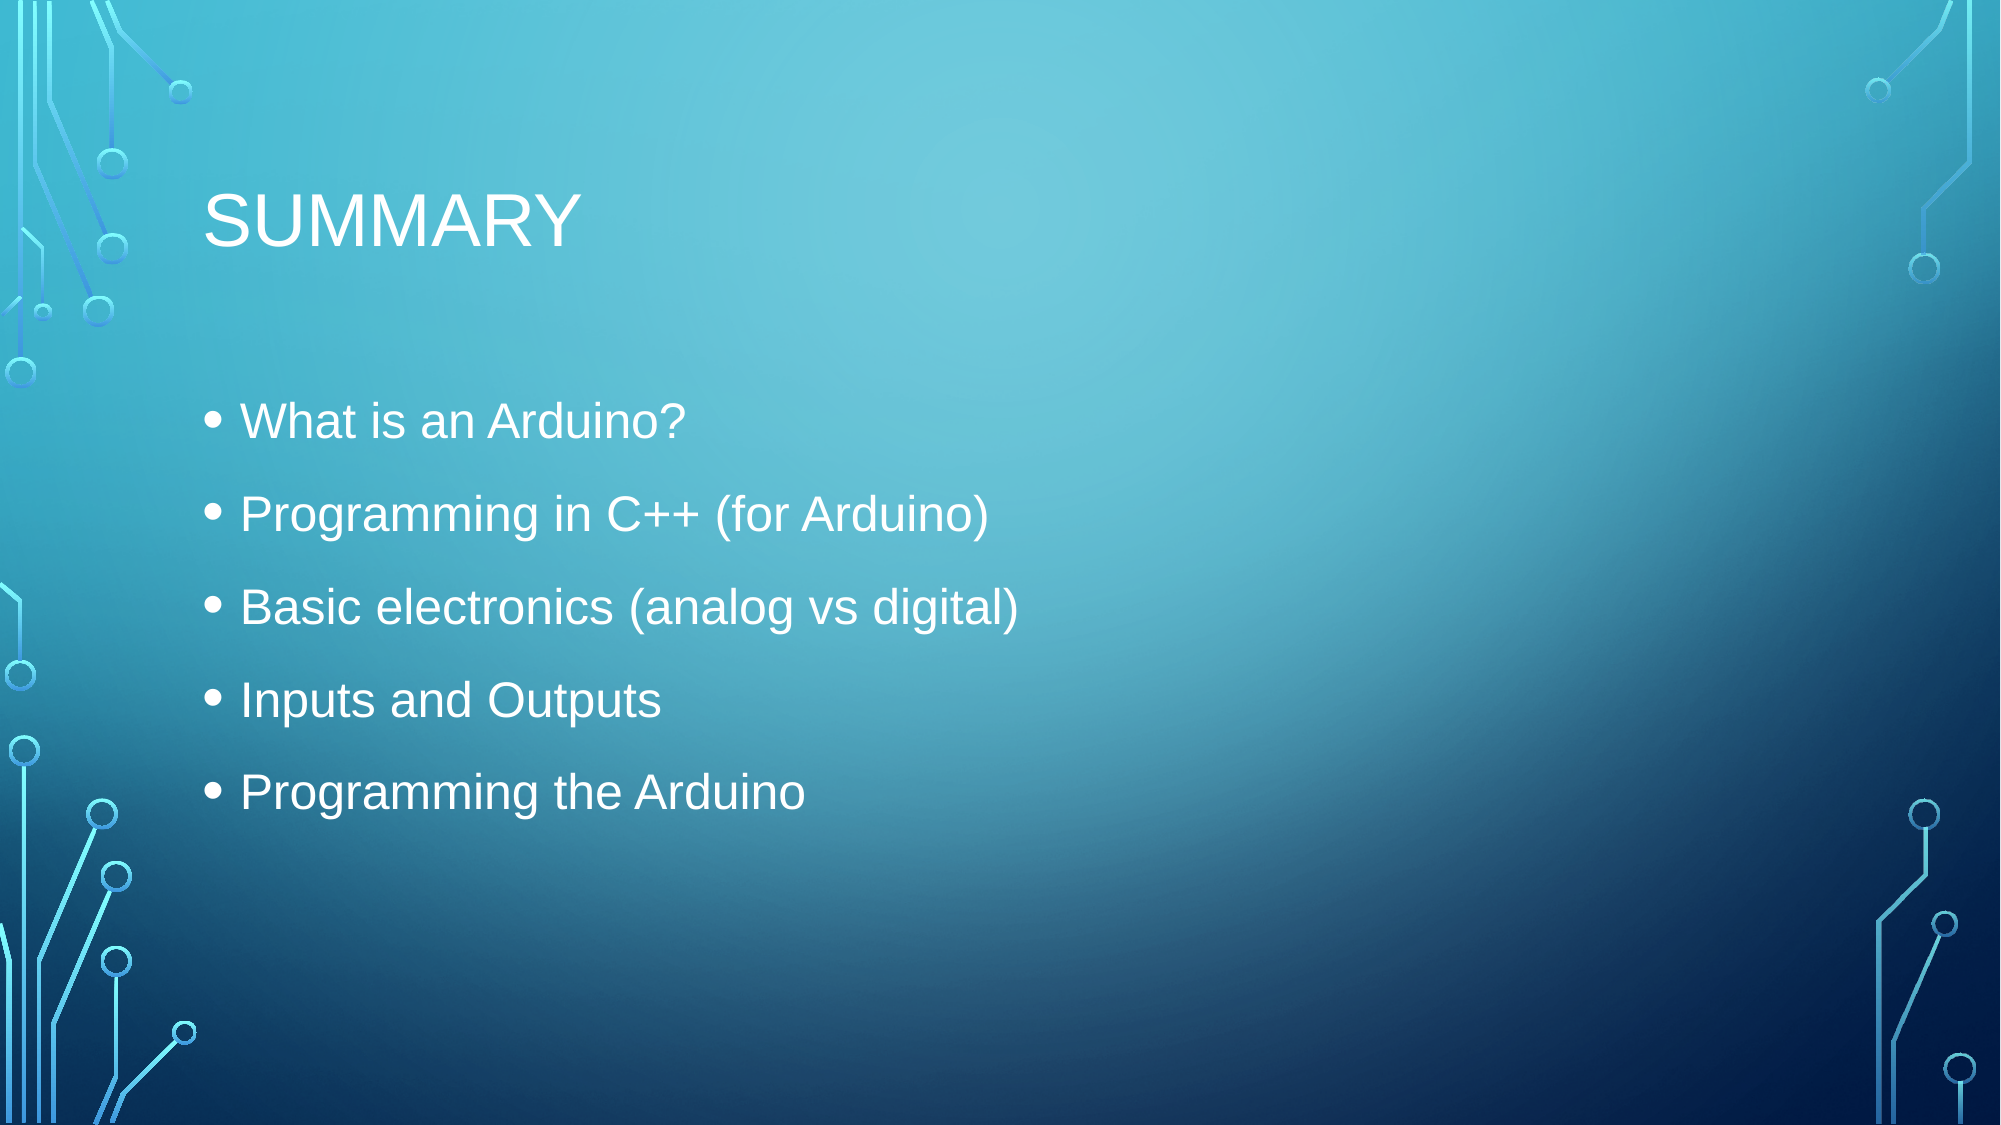

# Summary
What is an Arduino?
Programming in C++ (for Arduino)
Basic electronics (analog vs digital)
Inputs and Outputs
Programming the Arduino